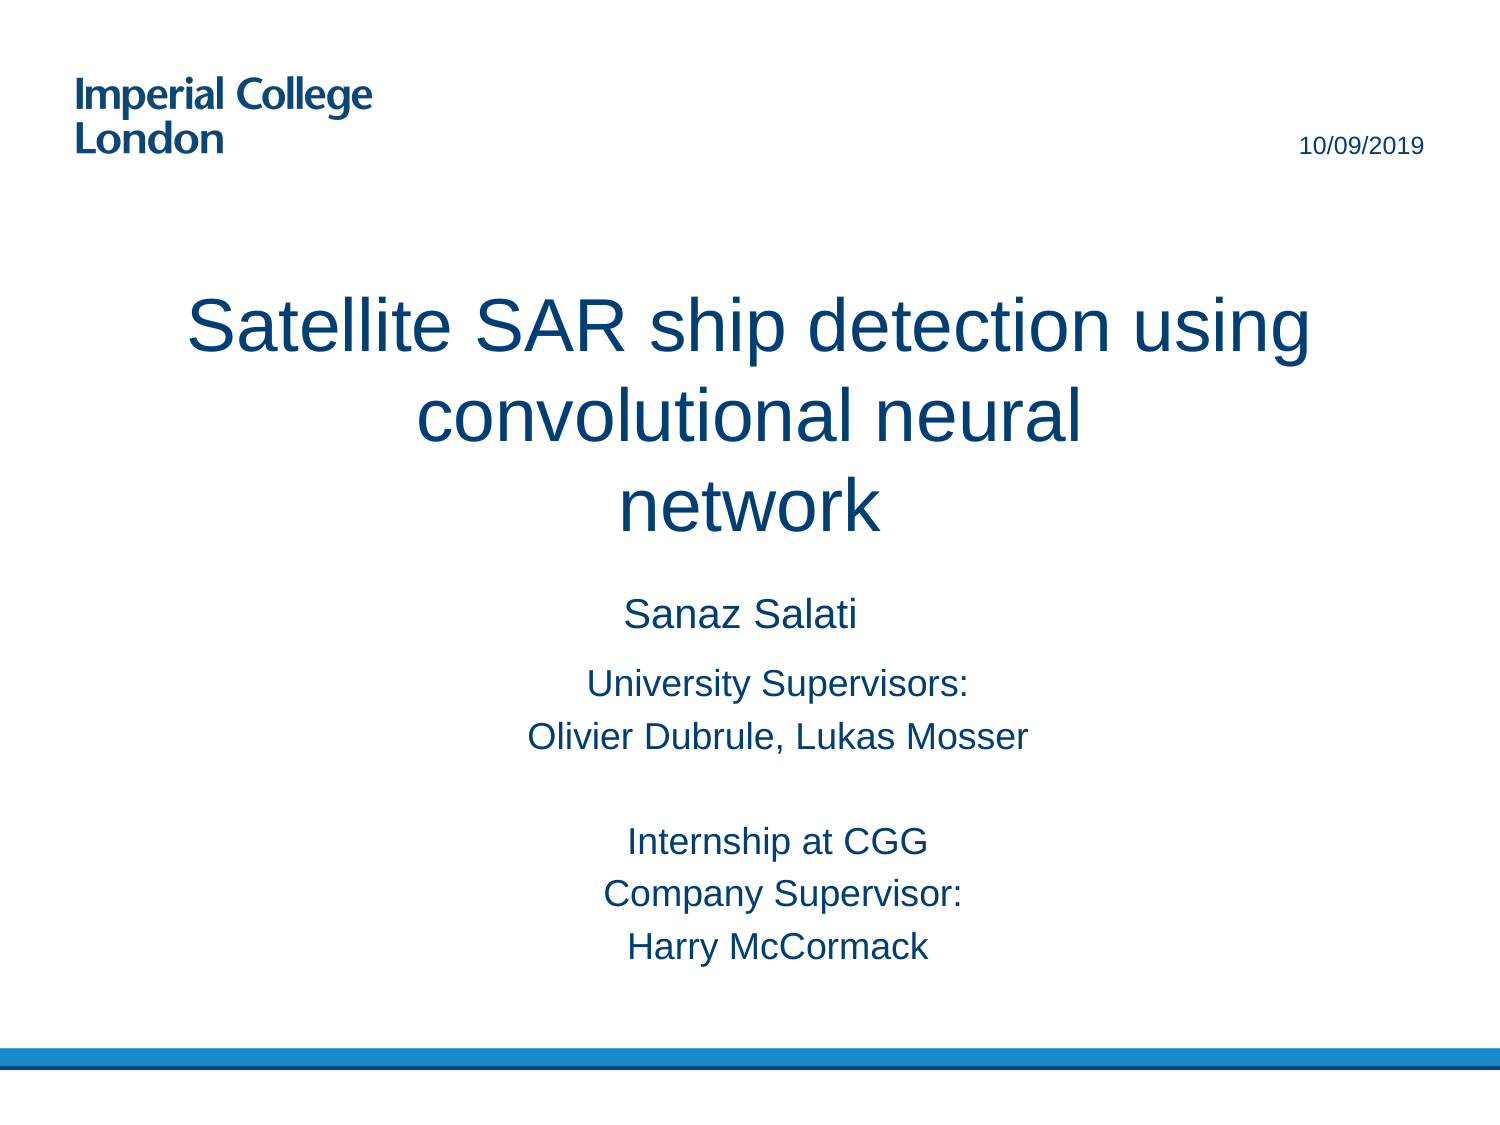

10/09/2019
# Satellite SAR ship detection using convolutional neural network
Sanaz Salati
University Supervisors:
Olivier Dubrule, Lukas Mosser

Internship at CGG
 Company Supervisor:
Harry McCormack